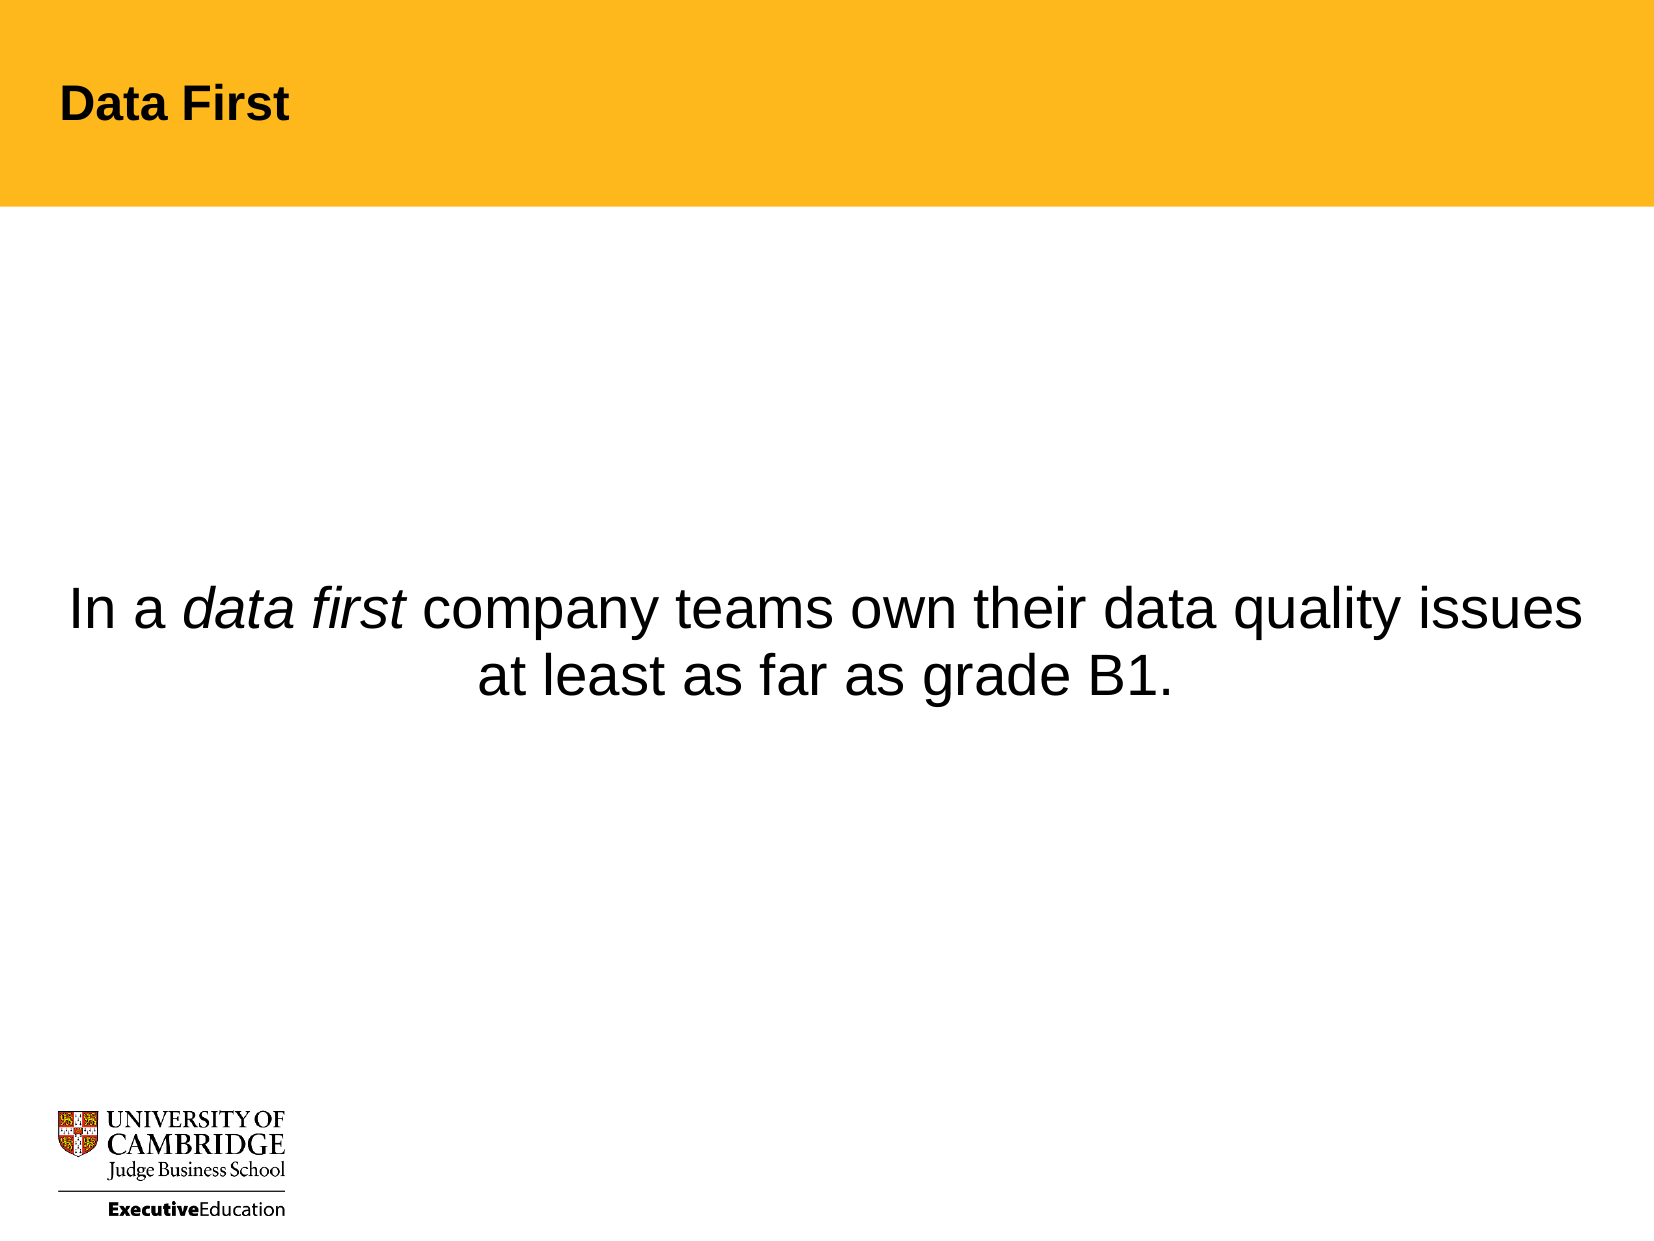

Data First
In a data first company teams own their data quality issues at least as far as grade B1.